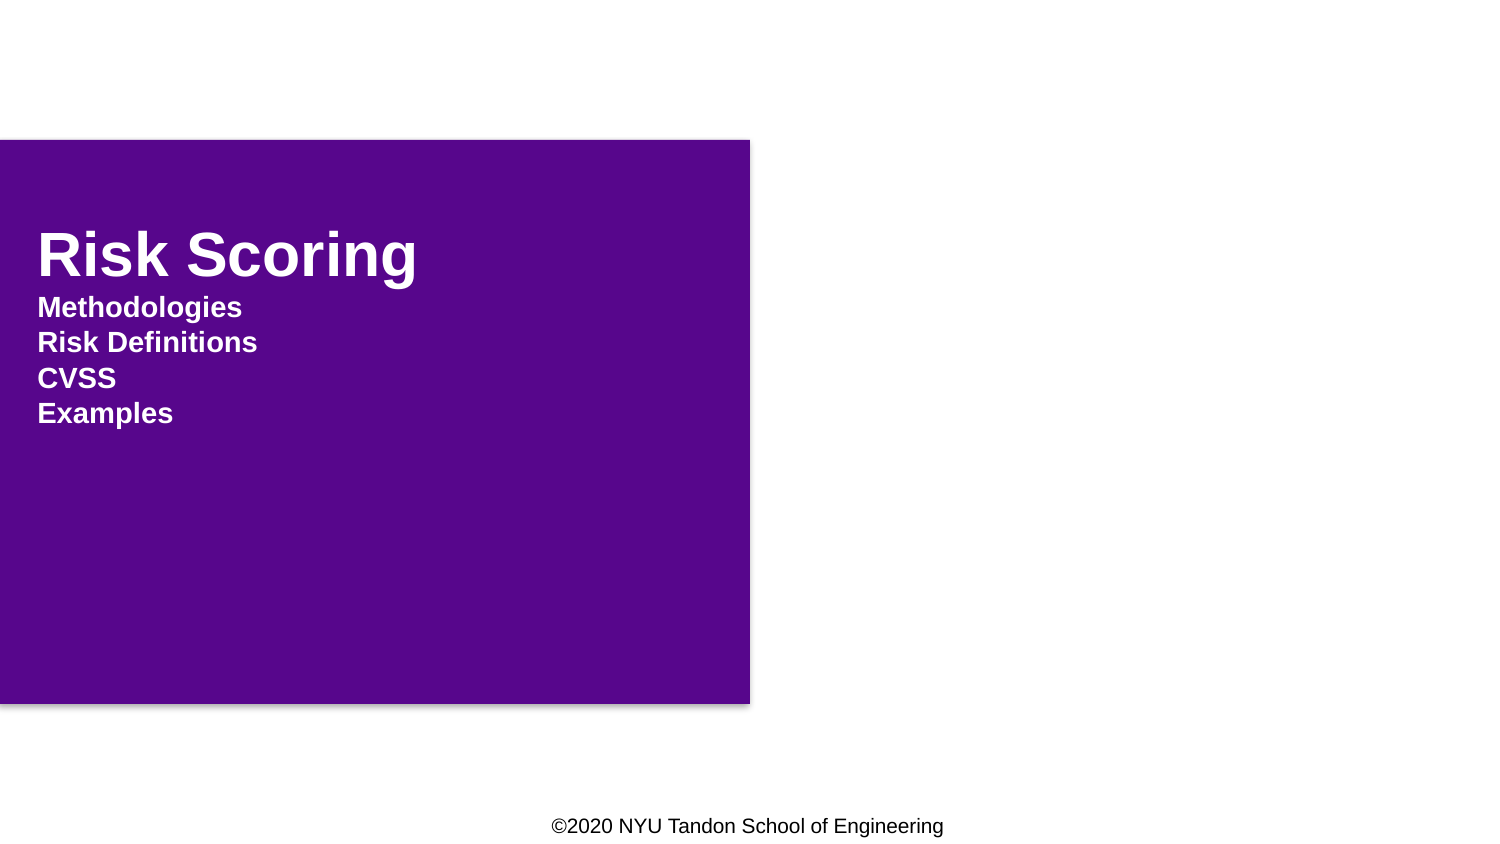

Risk Scoring
Methodologies
Risk Definitions
CVSS
Examples